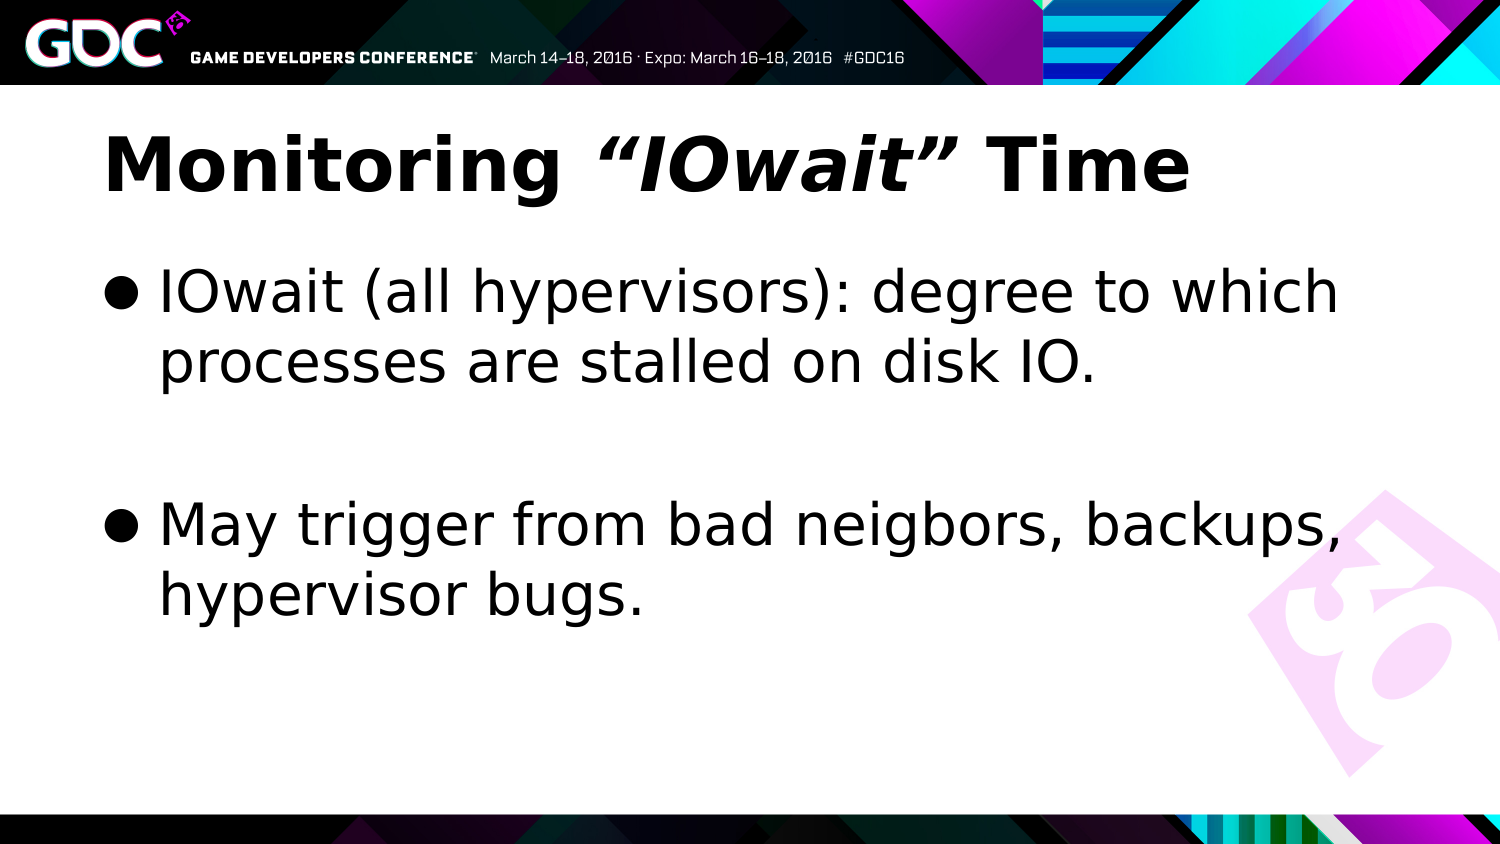

# Monitoring “IOwait” Time
IOwait (all hypervisors): degree to which processes are stalled on disk IO.

May trigger from bad neigbors, backups, hypervisor bugs.